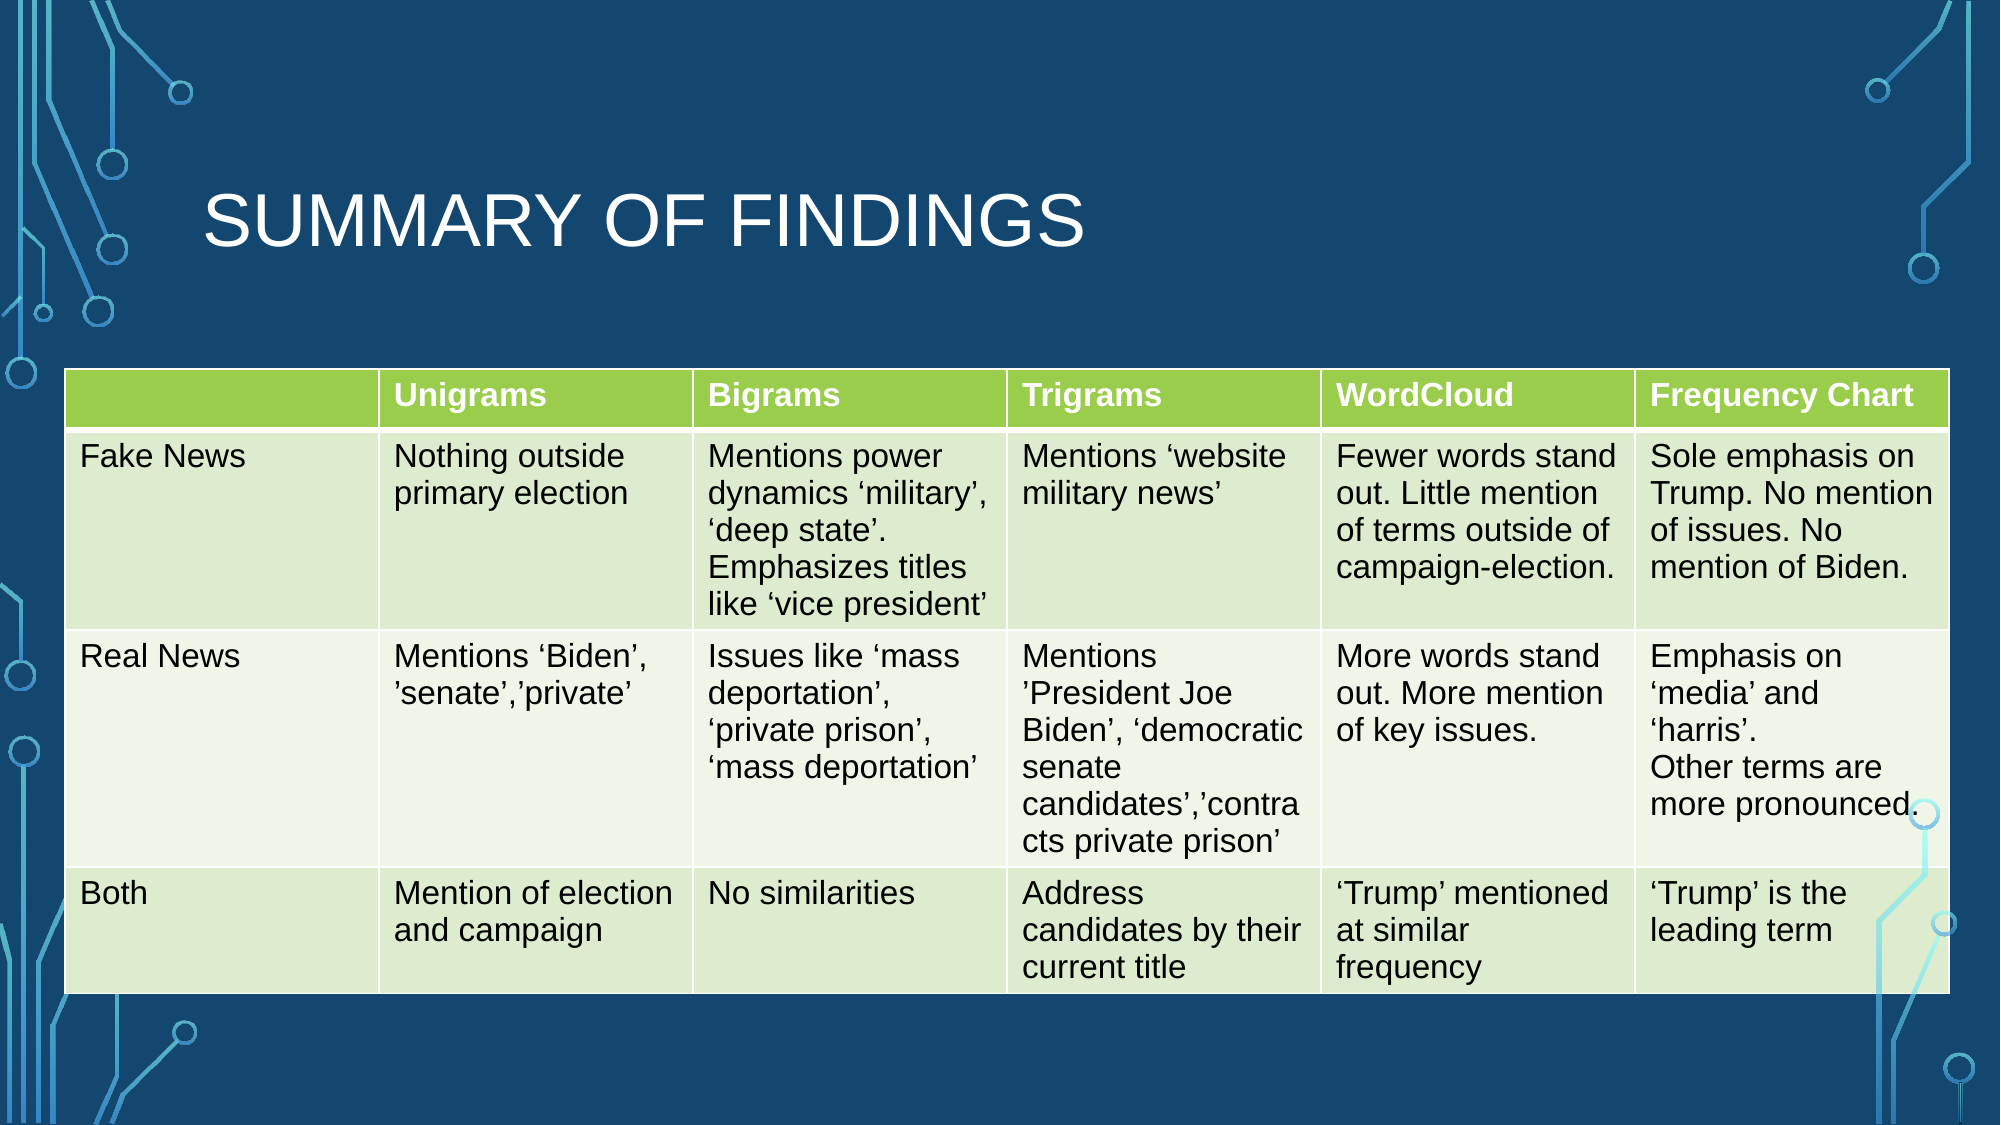

# Summary of Findings
|  | Unigrams | Bigrams | Trigrams | WordCloud | Frequency Chart |
| --- | --- | --- | --- | --- | --- |
| Fake News | Nothing outside primary election | Mentions power dynamics ‘military’, ‘deep state’. Emphasizes titles like ‘vice president’ | Mentions ‘website military news’ | Fewer words stand out. Little mention of terms outside of campaign-election. | Sole emphasis on Trump. No mention of issues. No mention of Biden. |
| Real News | Mentions ‘Biden’, ’senate’,’private’ | Issues like ‘mass deportation’, ‘private prison’, ‘mass deportation’ | Mentions ’President Joe Biden’, ‘democratic senate candidates’,’contracts private prison’ | More words stand out. More mention of key issues. | Emphasis on ‘media’ and ‘harris’. Other terms are more pronounced. |
| Both | Mention of election and campaign | No similarities | Address candidates by their current title | ‘Trump’ mentioned at similar frequency | ‘Trump’ is the leading term |